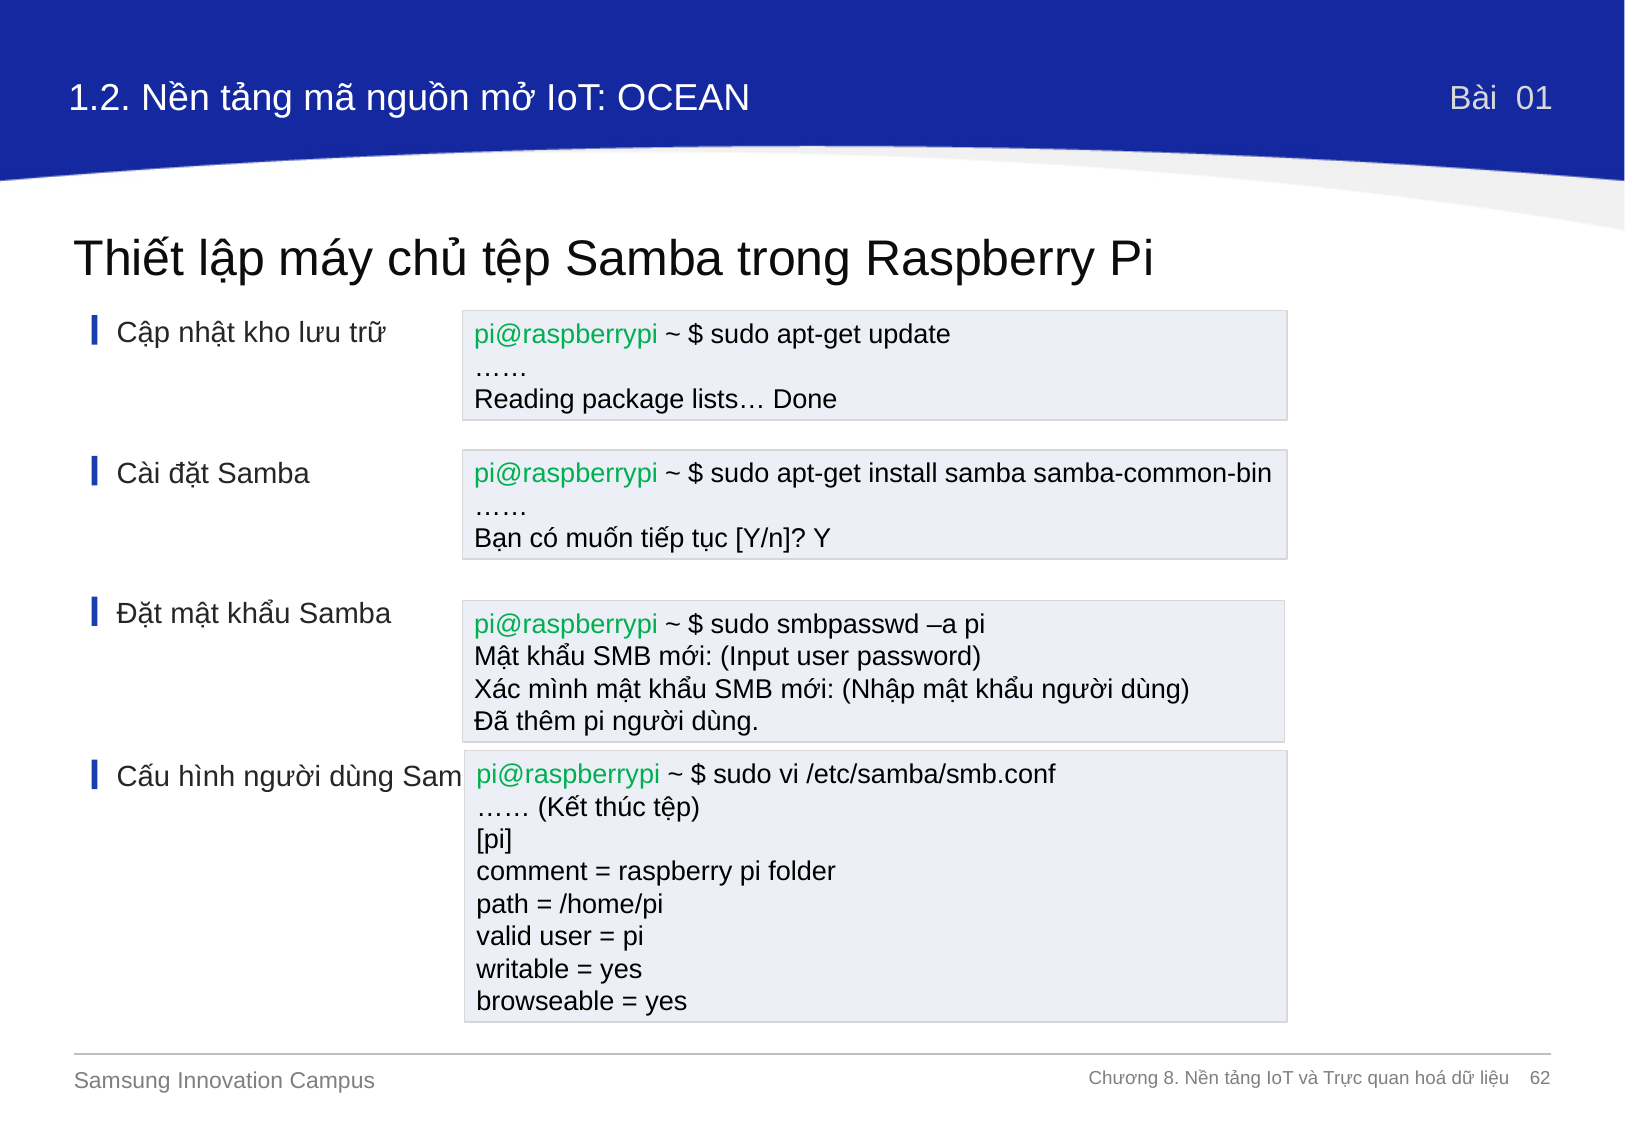

1.2. Nền tảng mã nguồn mở IoT: OCEAN
Bài  01
Thiết lập máy chủ tệp Samba trong Raspberry Pi
pi@raspberrypi ~ $ sudo apt-get update
……
Reading package lists… Done
Cập nhật kho lưu trữ

pi@raspberrypi ~ $ sudo apt-get install samba samba-common-bin
……
Bạn có muốn tiếp tục [Y/n]? Y
Cài đặt Samba

Đặt mật khẩu Samba

pi@raspberrypi ~ $ sudo smbpasswd –a pi
Mật khẩu SMB mới: (Input user password)
Xác mình mật khẩu SMB mới: (Nhập mật khẩu người dùng)
Đã thêm pi người dùng.
pi@raspberrypi ~ $ sudo vi /etc/samba/smb.conf
…… (Kết thúc tệp)
[pi]
comment = raspberry pi folder
path = /home/pi
valid user = pi
writable = yes
browseable = yes
Cấu hình người dùng Samba